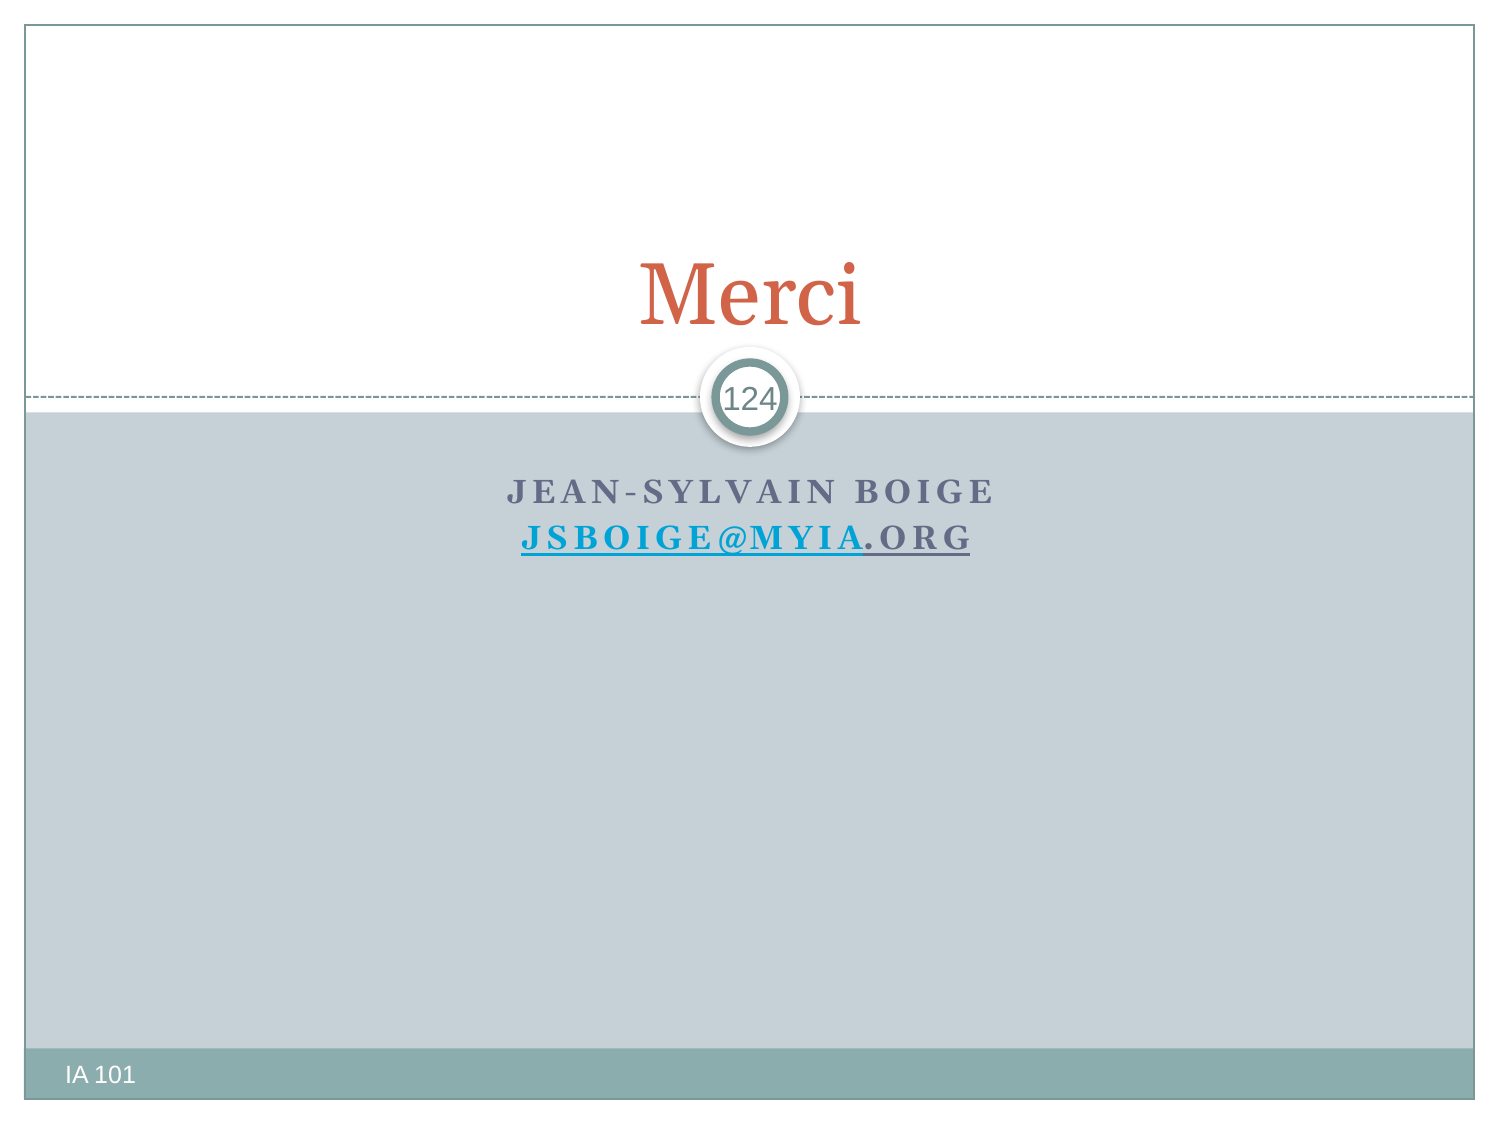

# Merci
124
Jean-Sylvain Boige
jsboige@myia.org
IA 101